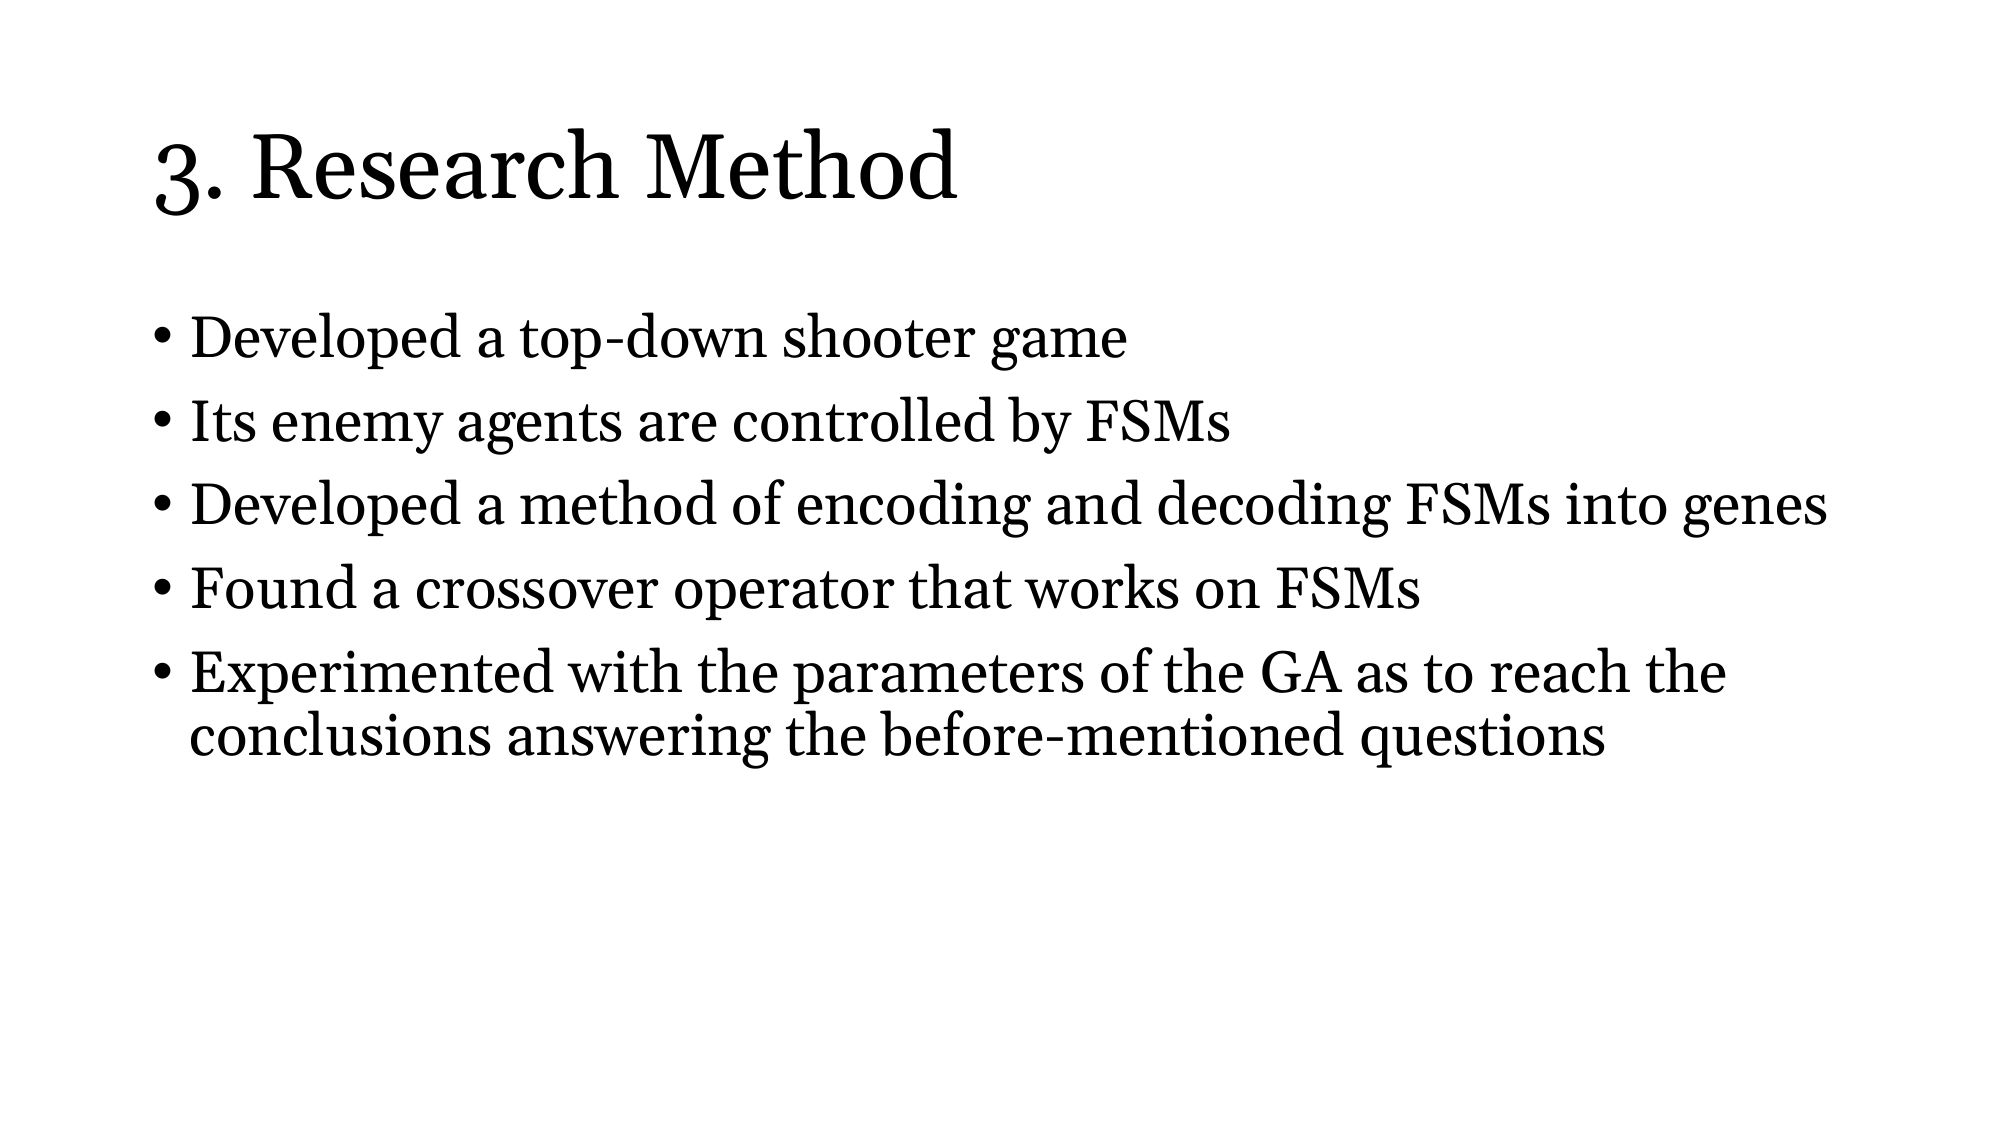

# 3. Research Method
Developed a top-down shooter game
Its enemy agents are controlled by FSMs
Developed a method of encoding and decoding FSMs into genes
Found a crossover operator that works on FSMs
Experimented with the parameters of the GA as to reach the conclusions answering the before-mentioned questions